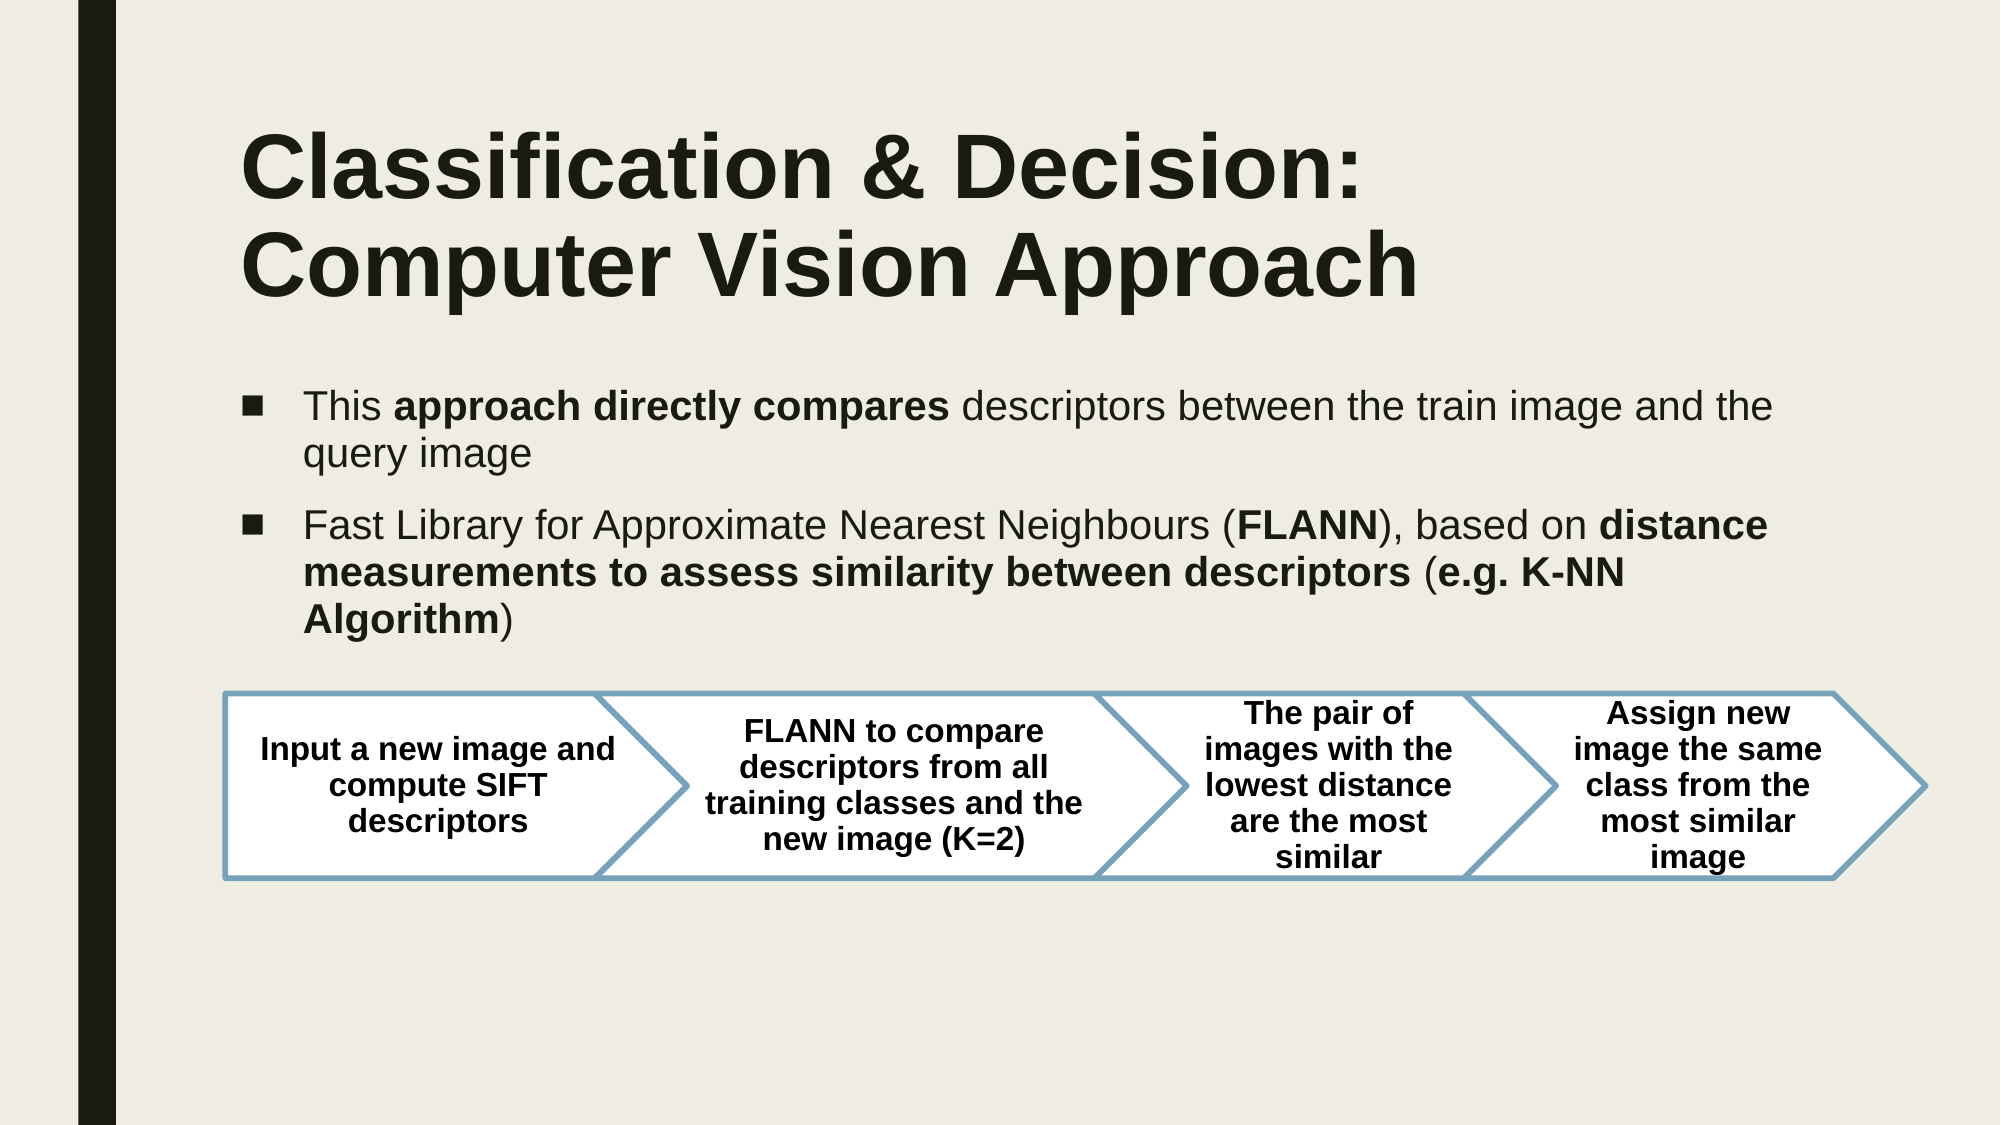

# Classification & Decision: Computer Vision Approach
Input a new image and compute SIFT descriptors
FLANN to compare descriptors from all training classes and the new image (K=2)
The pair of images with the lowest distance are the most similar
Assign new image the same class from the most similar image
This approach directly compares descriptors between the train image and the query image
Fast Library for Approximate Nearest Neighbours (FLANN), based on distance measurements to assess similarity between descriptors (e.g. K-NN Algorithm)